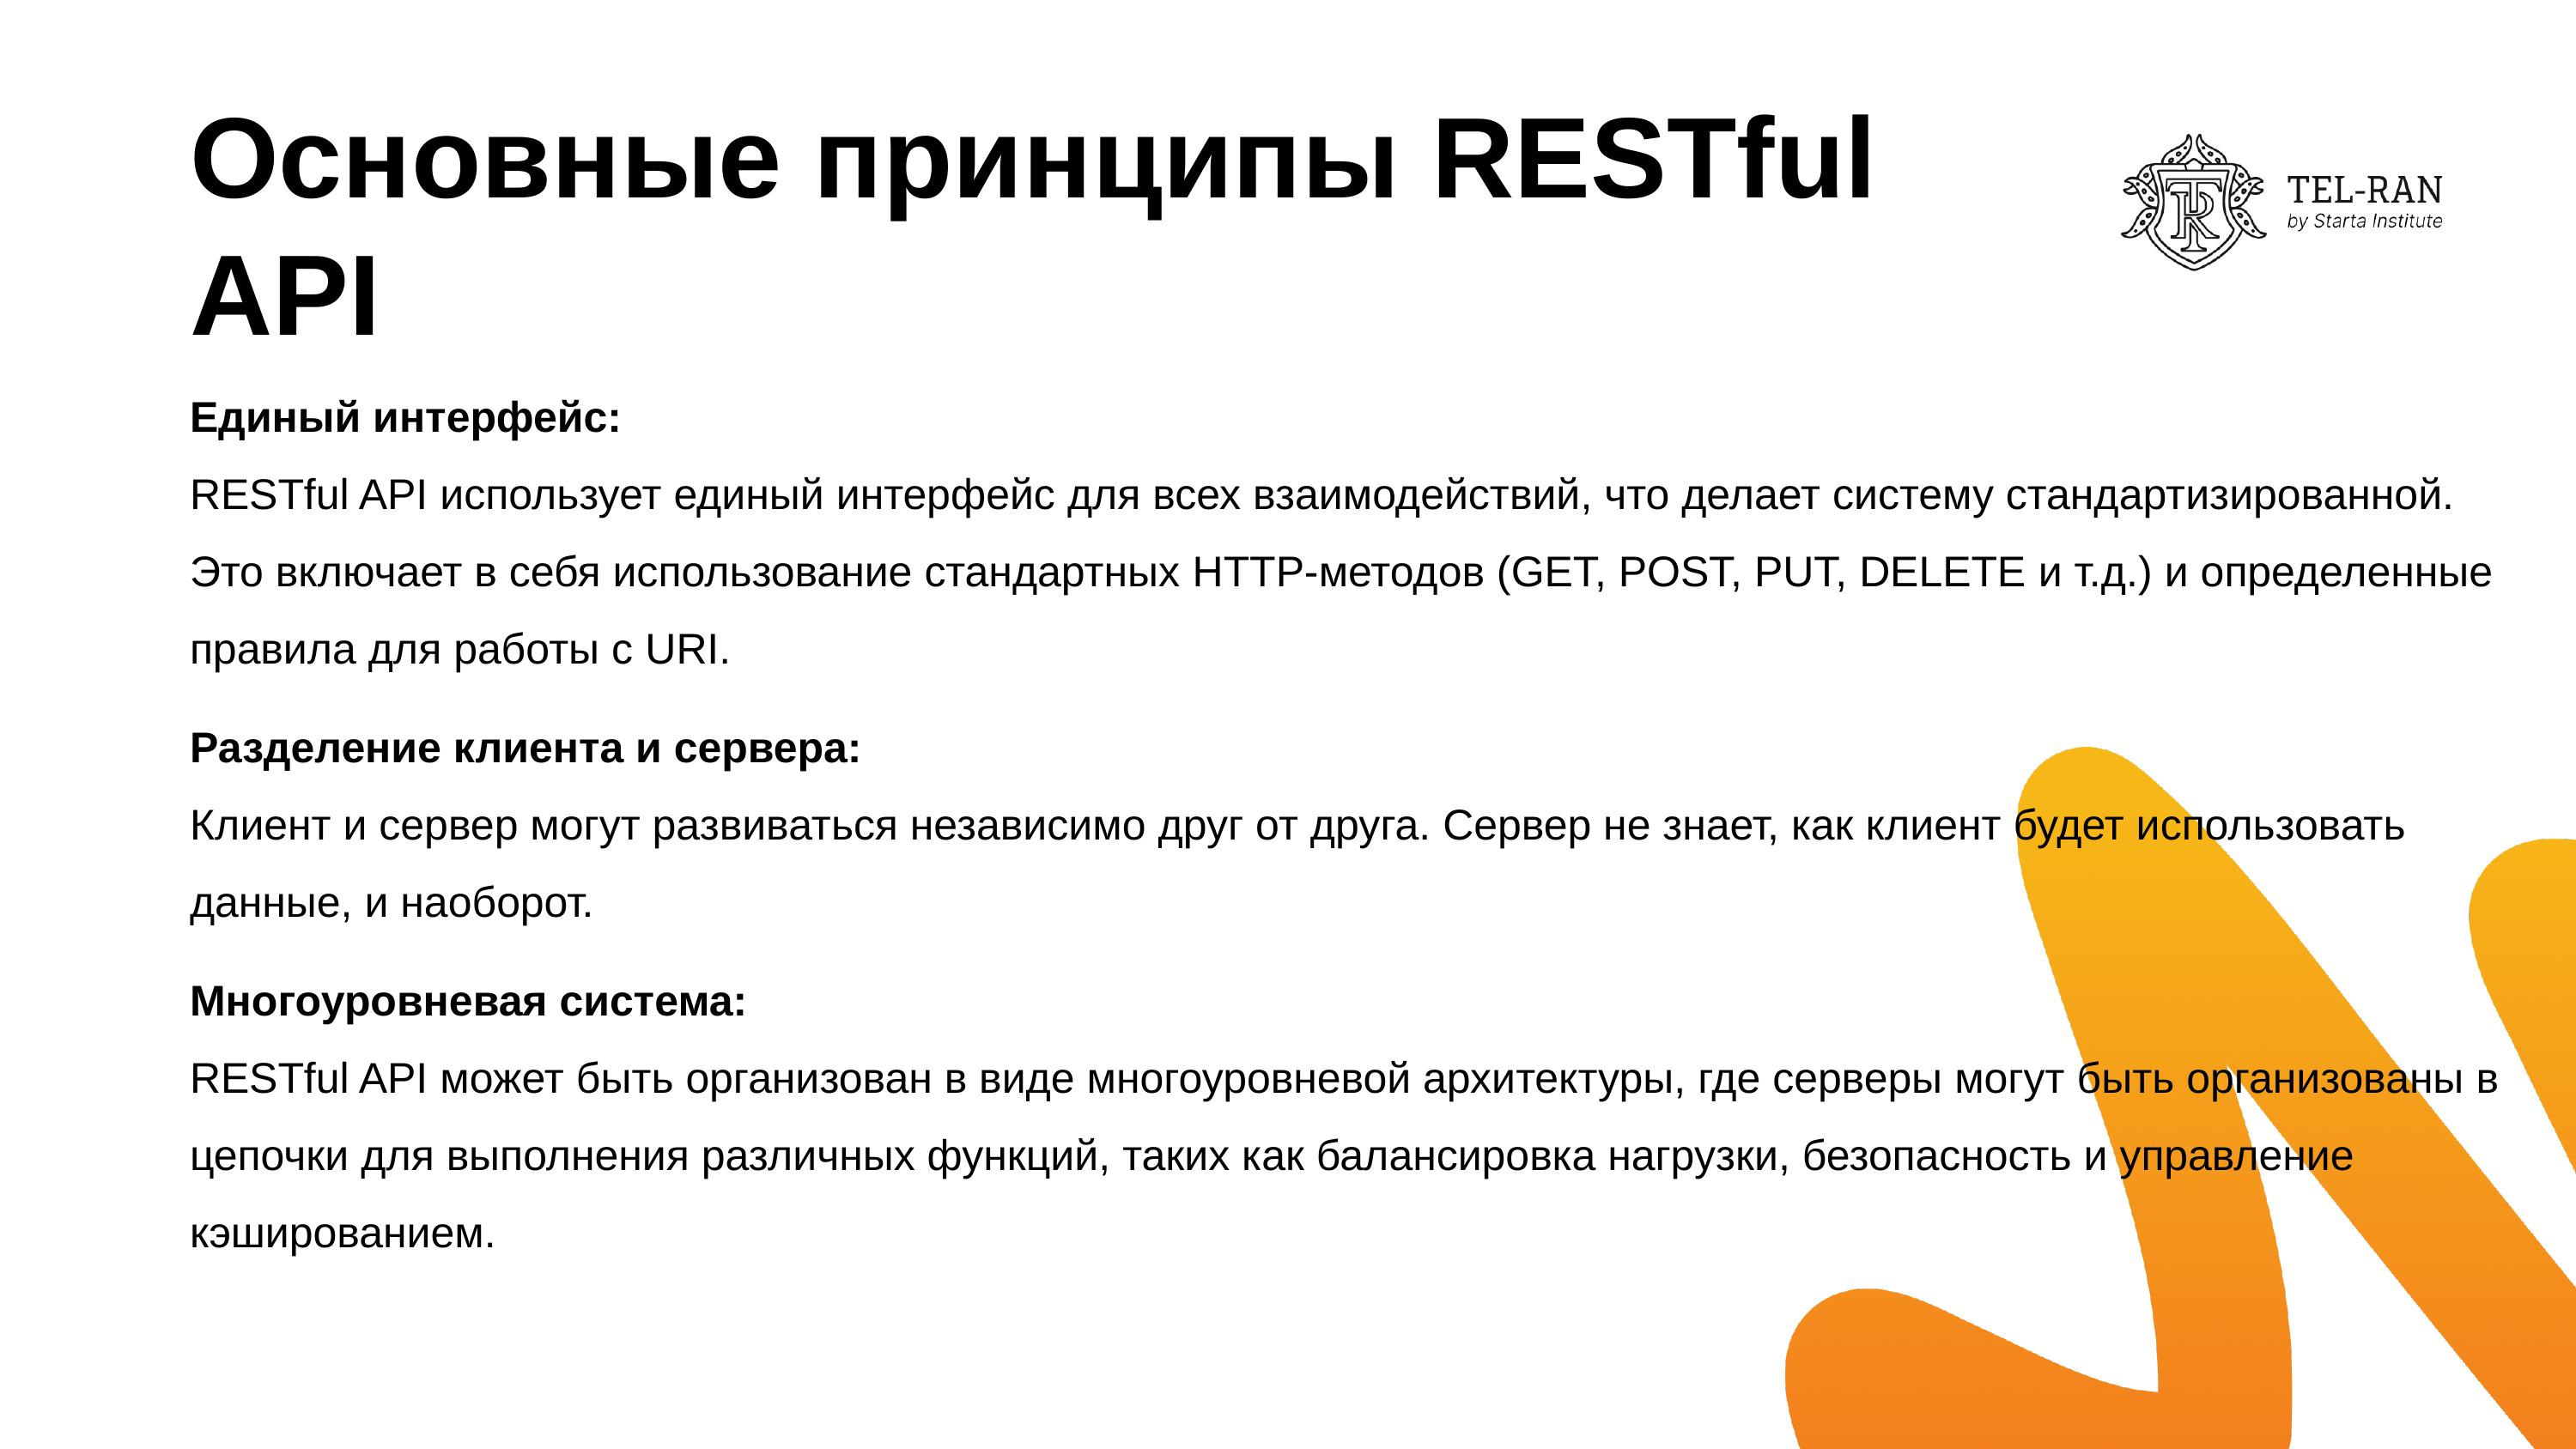

# Основные принципы RESTful API
Единый интерфейс:
RESTful API использует единый интерфейс для всех взаимодействий, что делает систему стандартизированной. Это включает в себя использование стандартных HTTP-методов (GET, POST, PUT, DELETE и т.д.) и определенные правила для работы с URI.
Разделение клиента и сервера:
Клиент и сервер могут развиваться независимо друг от друга. Сервер не знает, как клиент будет использовать данные, и наоборот.
Многоуровневая система:
RESTful API может быть организован в виде многоуровневой архитектуры, где серверы могут быть организованы в цепочки для выполнения различных функций, таких как балансировка нагрузки, безопасность и управление кэшированием.